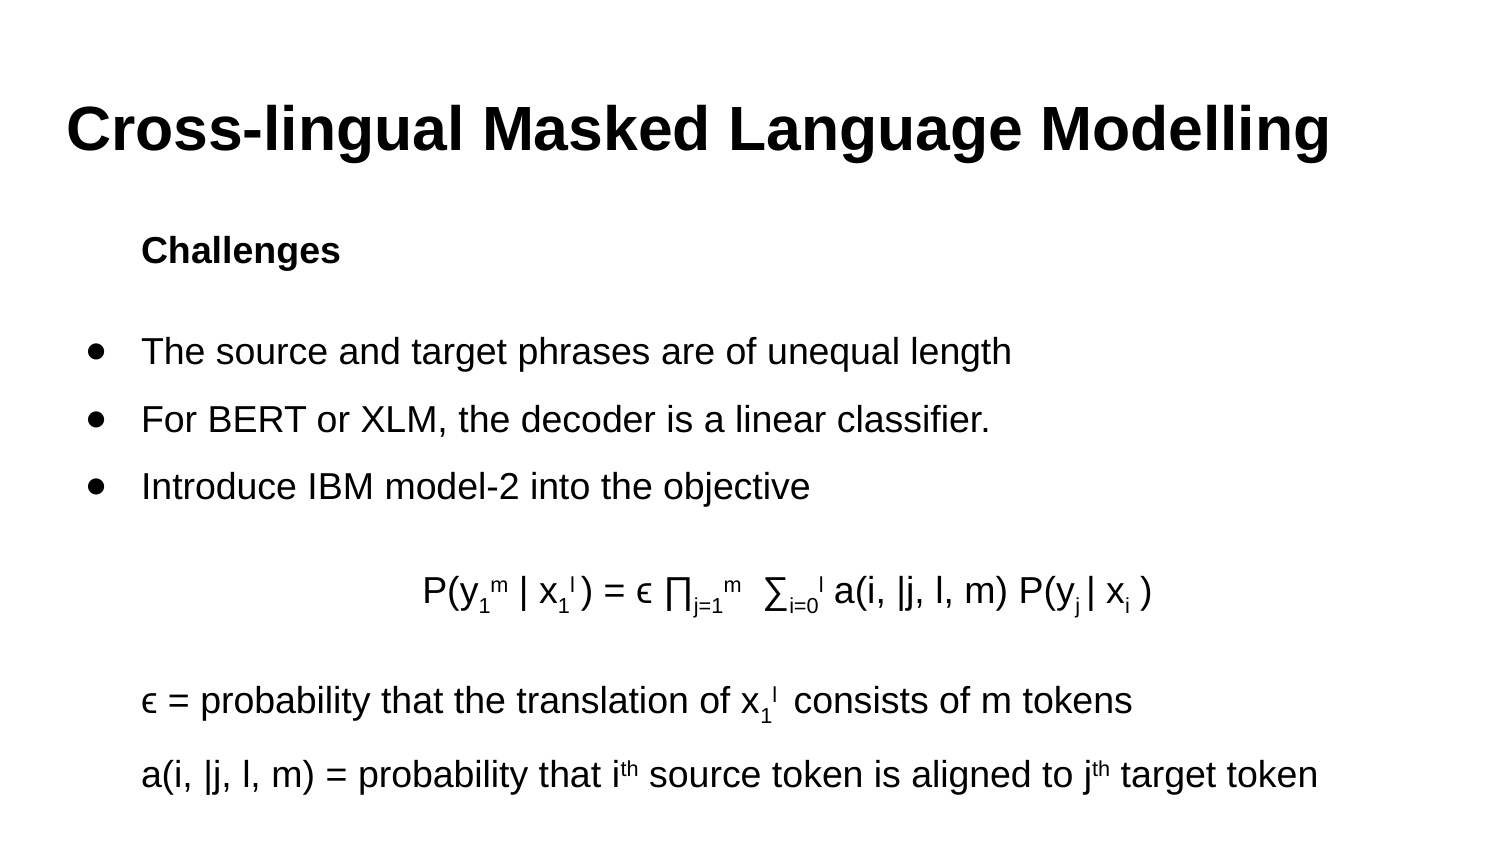

# Cross-lingual Masked Language Modelling
Challenges
The source and target phrases are of unequal length
For BERT or XLM, the decoder is a linear classifier.
Introduce IBM model-2 into the objective
P(y1m | x1l ) = ϵ ∏j=1m  ∑i=0l a(i, |j, l, m) P(yj | xi )
ϵ = probability that the translation of x1l  consists of m tokens
a(i, |j, l, m) = probability that ith source token is aligned to jth target token